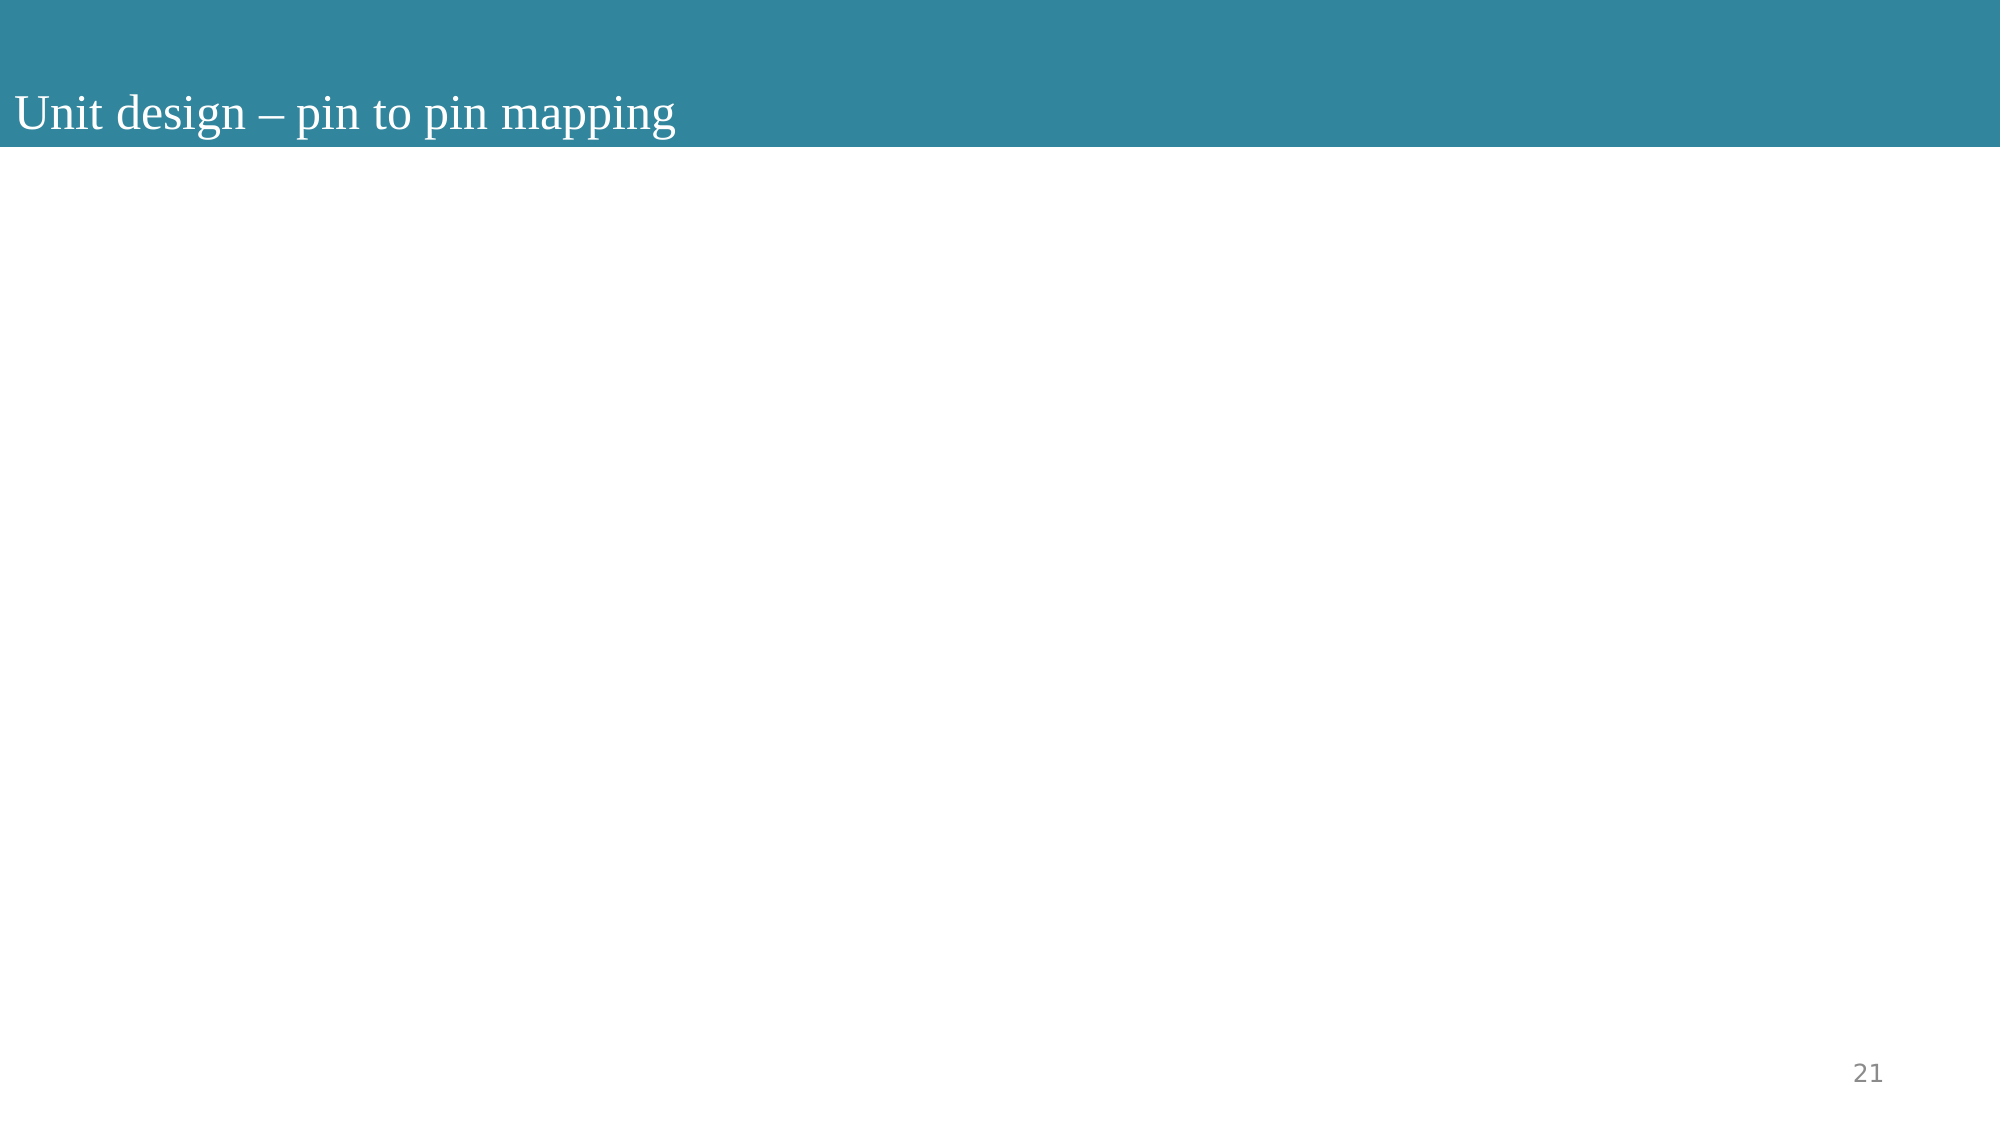

Unit design – pin to pin mapping
21